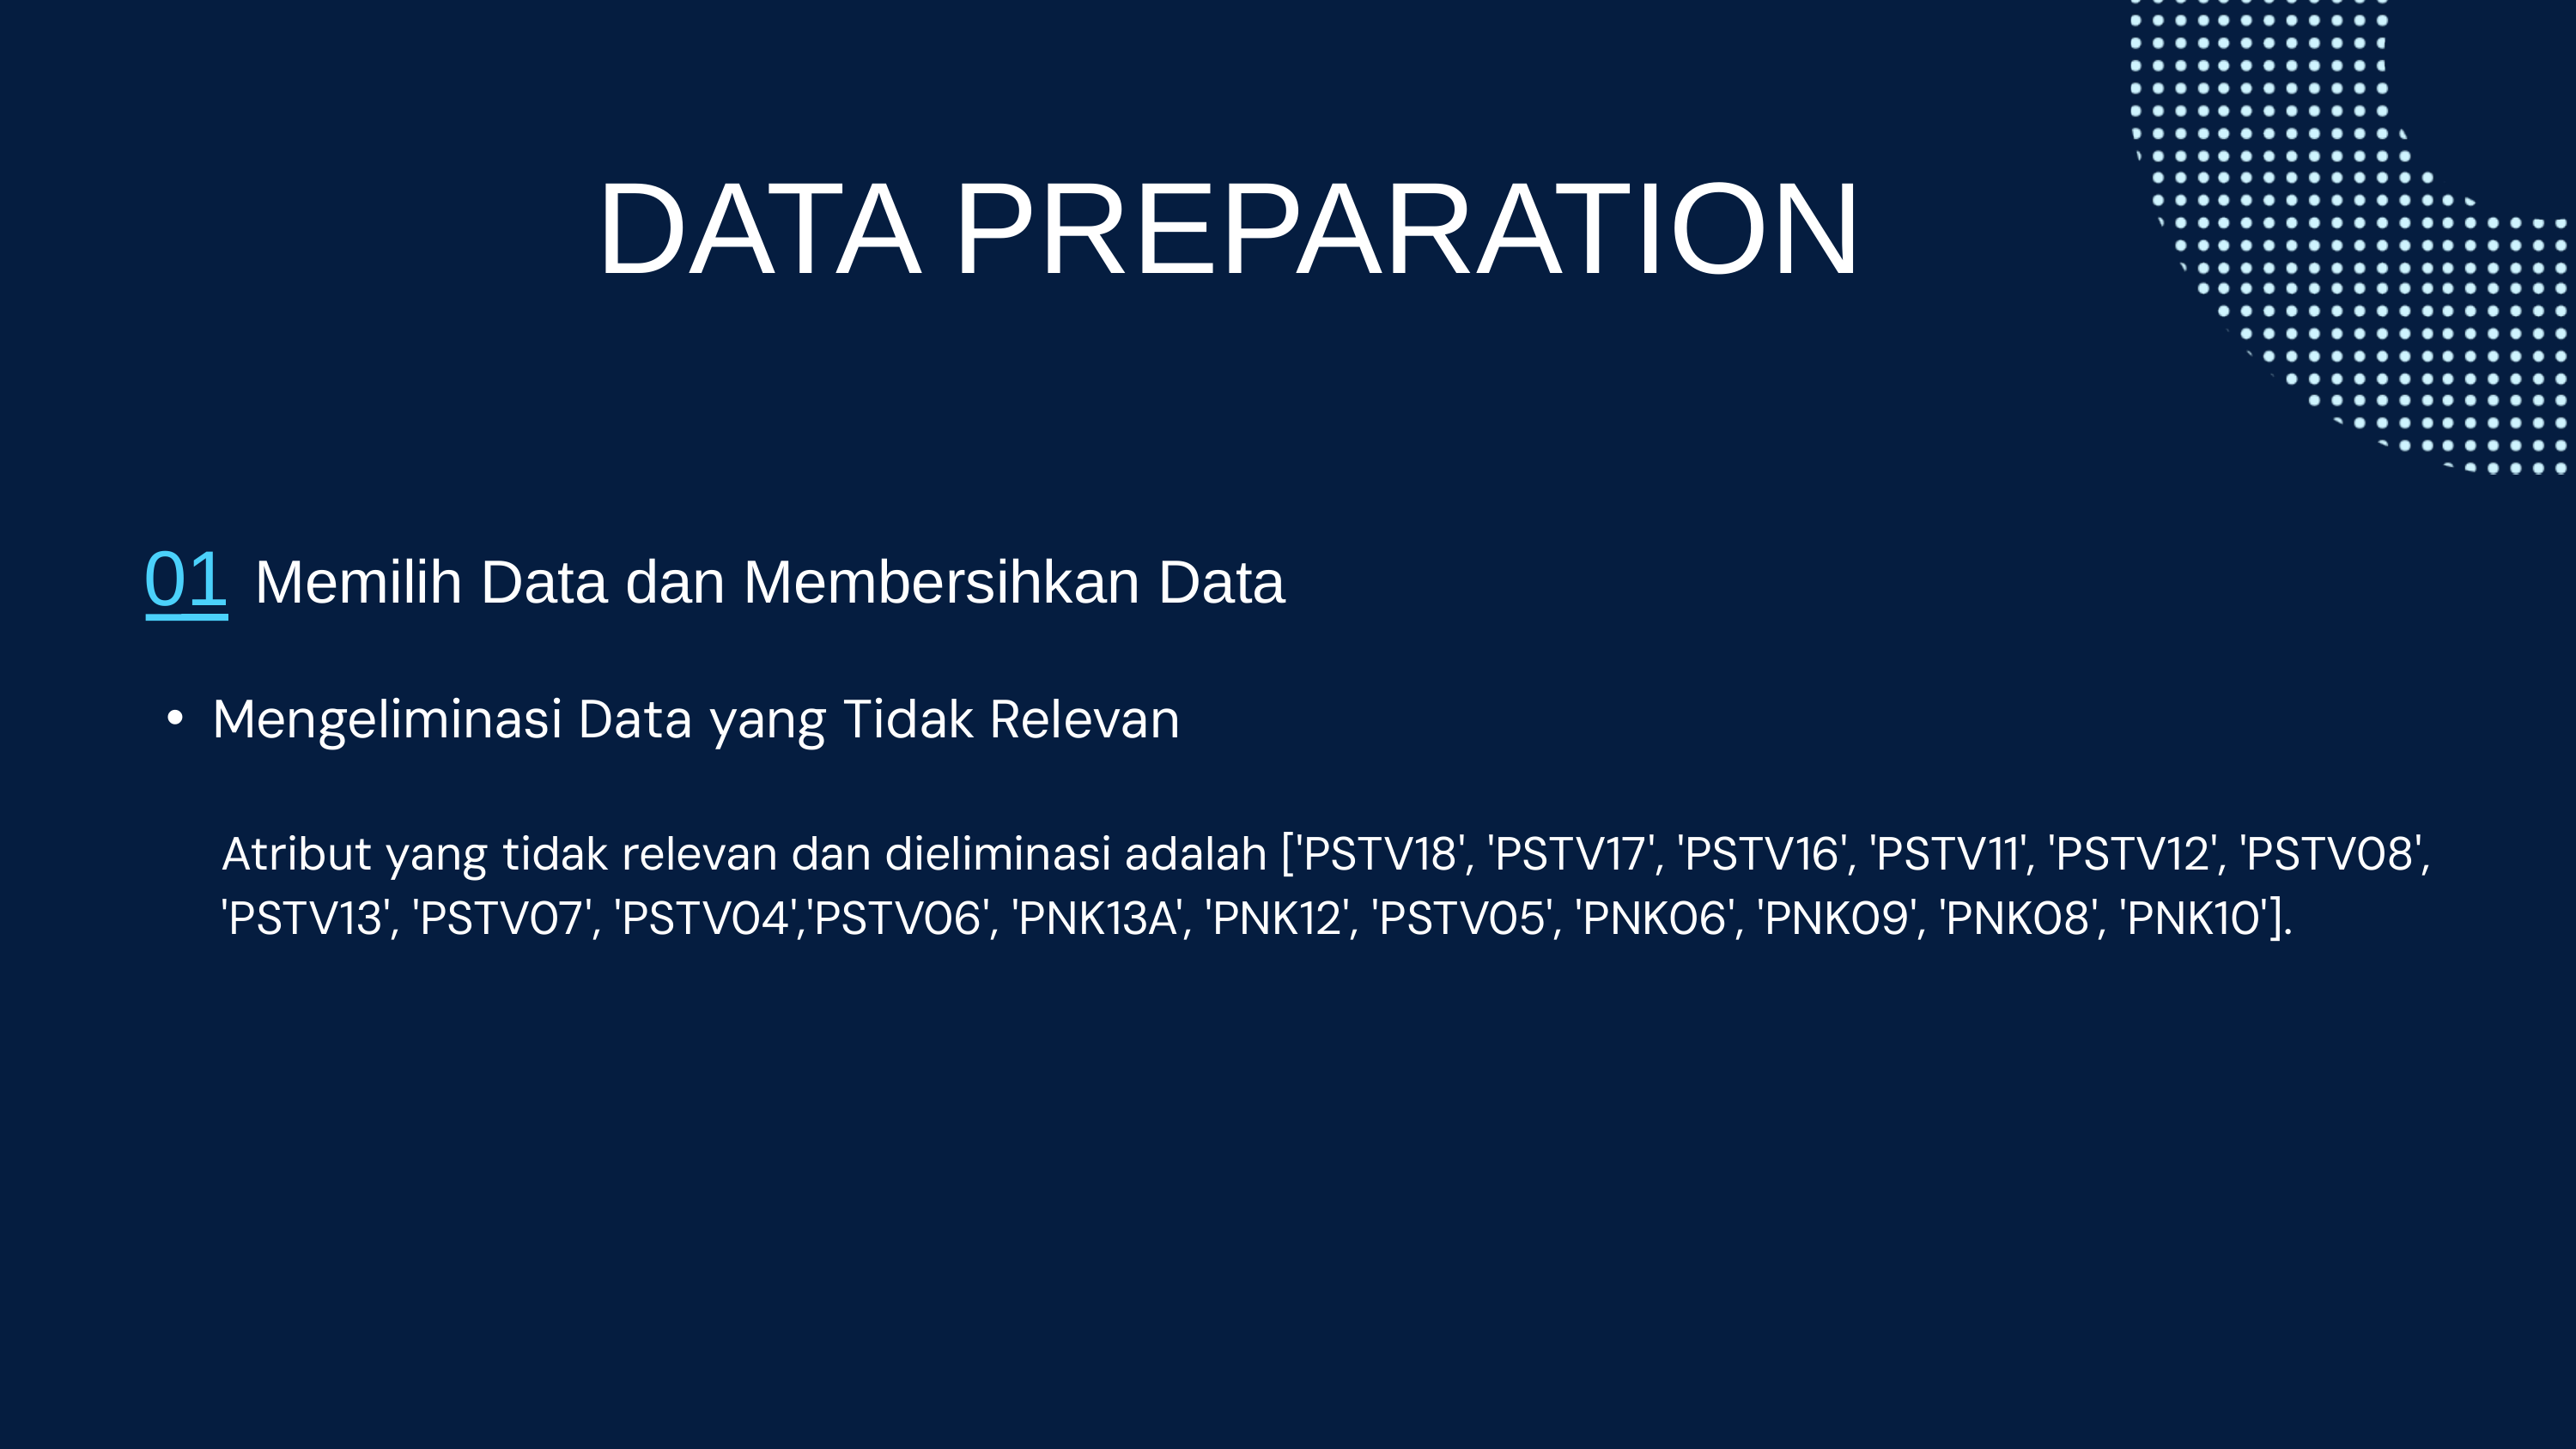

DATA PREPARATION
01
Memilih Data dan Membersihkan Data

Mengeliminasi Data yang Tidak Relevan
Atribut yang tidak relevan dan dieliminasi adalah ['PSTV18', 'PSTV17', 'PSTV16', 'PSTV11', 'PSTV12', 'PSTV08', 'PSTV13', 'PSTV07', 'PSTV04','PSTV06', 'PNK13A', 'PNK12', 'PSTV05', 'PNK06', 'PNK09', 'PNK08', 'PNK10'].